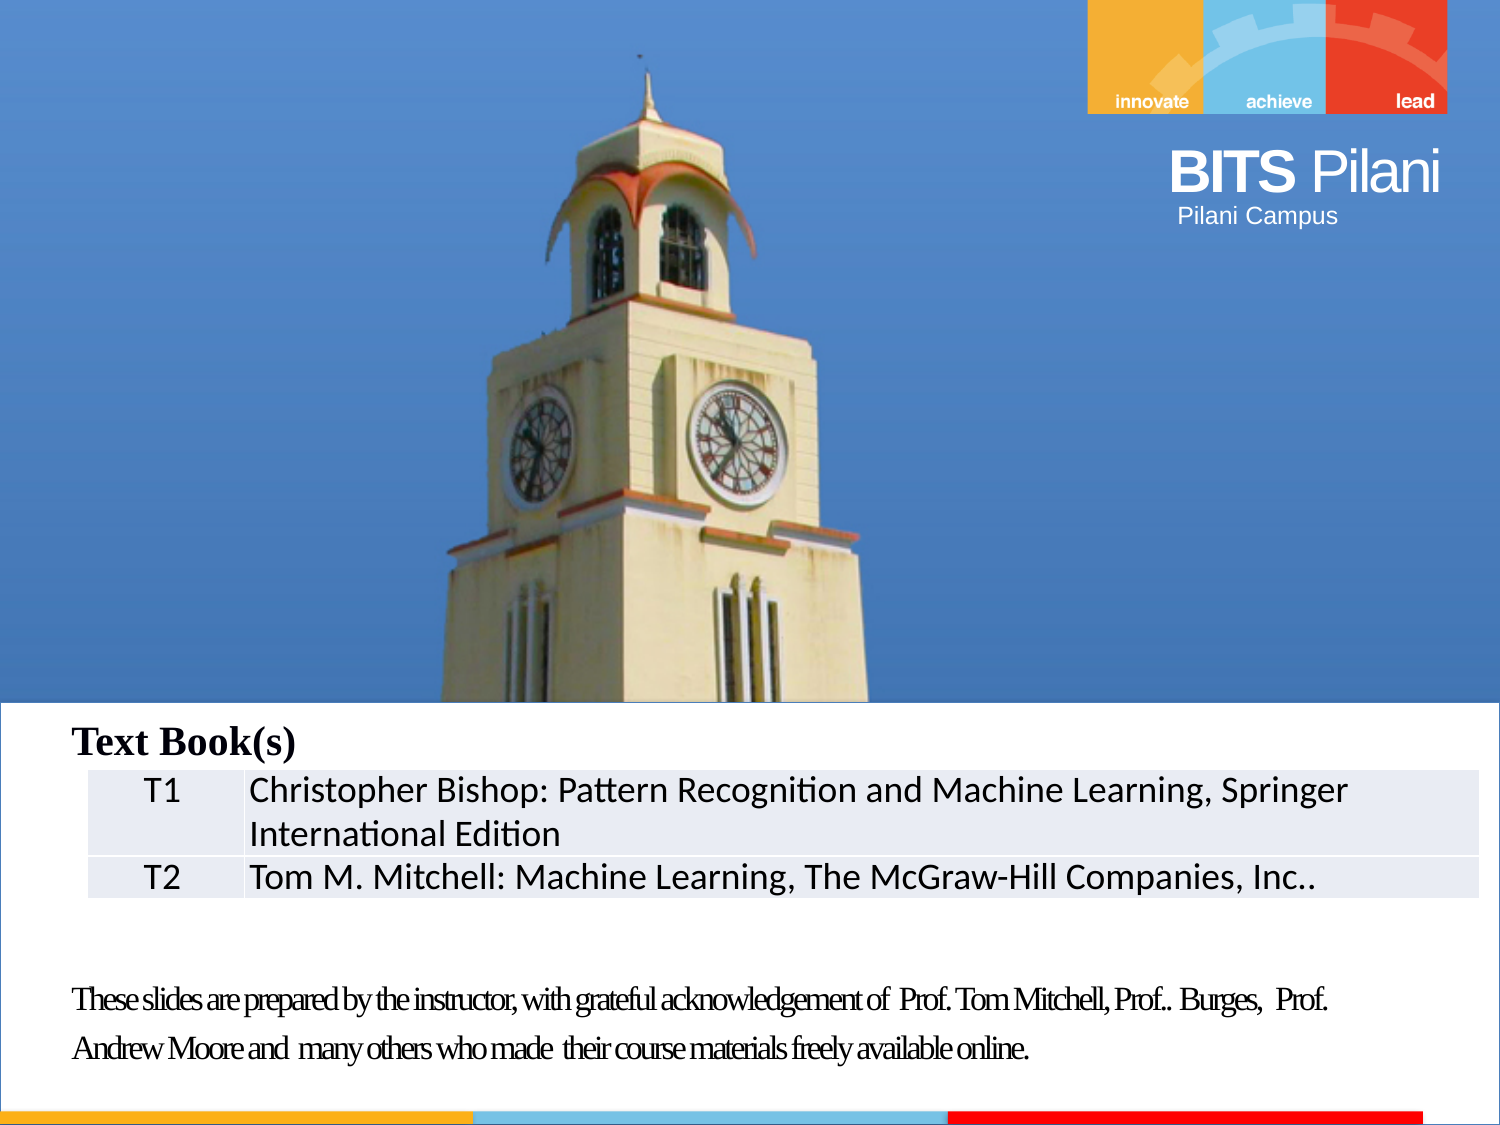

Text Book(s)

| T1 | Christopher Bishop: Pattern Recognition and Machine Learning, Springer International Edition |
| --- | --- |
| T2 | Tom M. Mitchell: Machine Learning, The McGraw-Hill Companies, Inc.. |

These slides are prepared by the instructor, with grateful acknowledgement of  Prof. Tom Mitchell, Prof.. Burges,  Prof. Andrew Moore and  many others who made  their course materials freely available online.